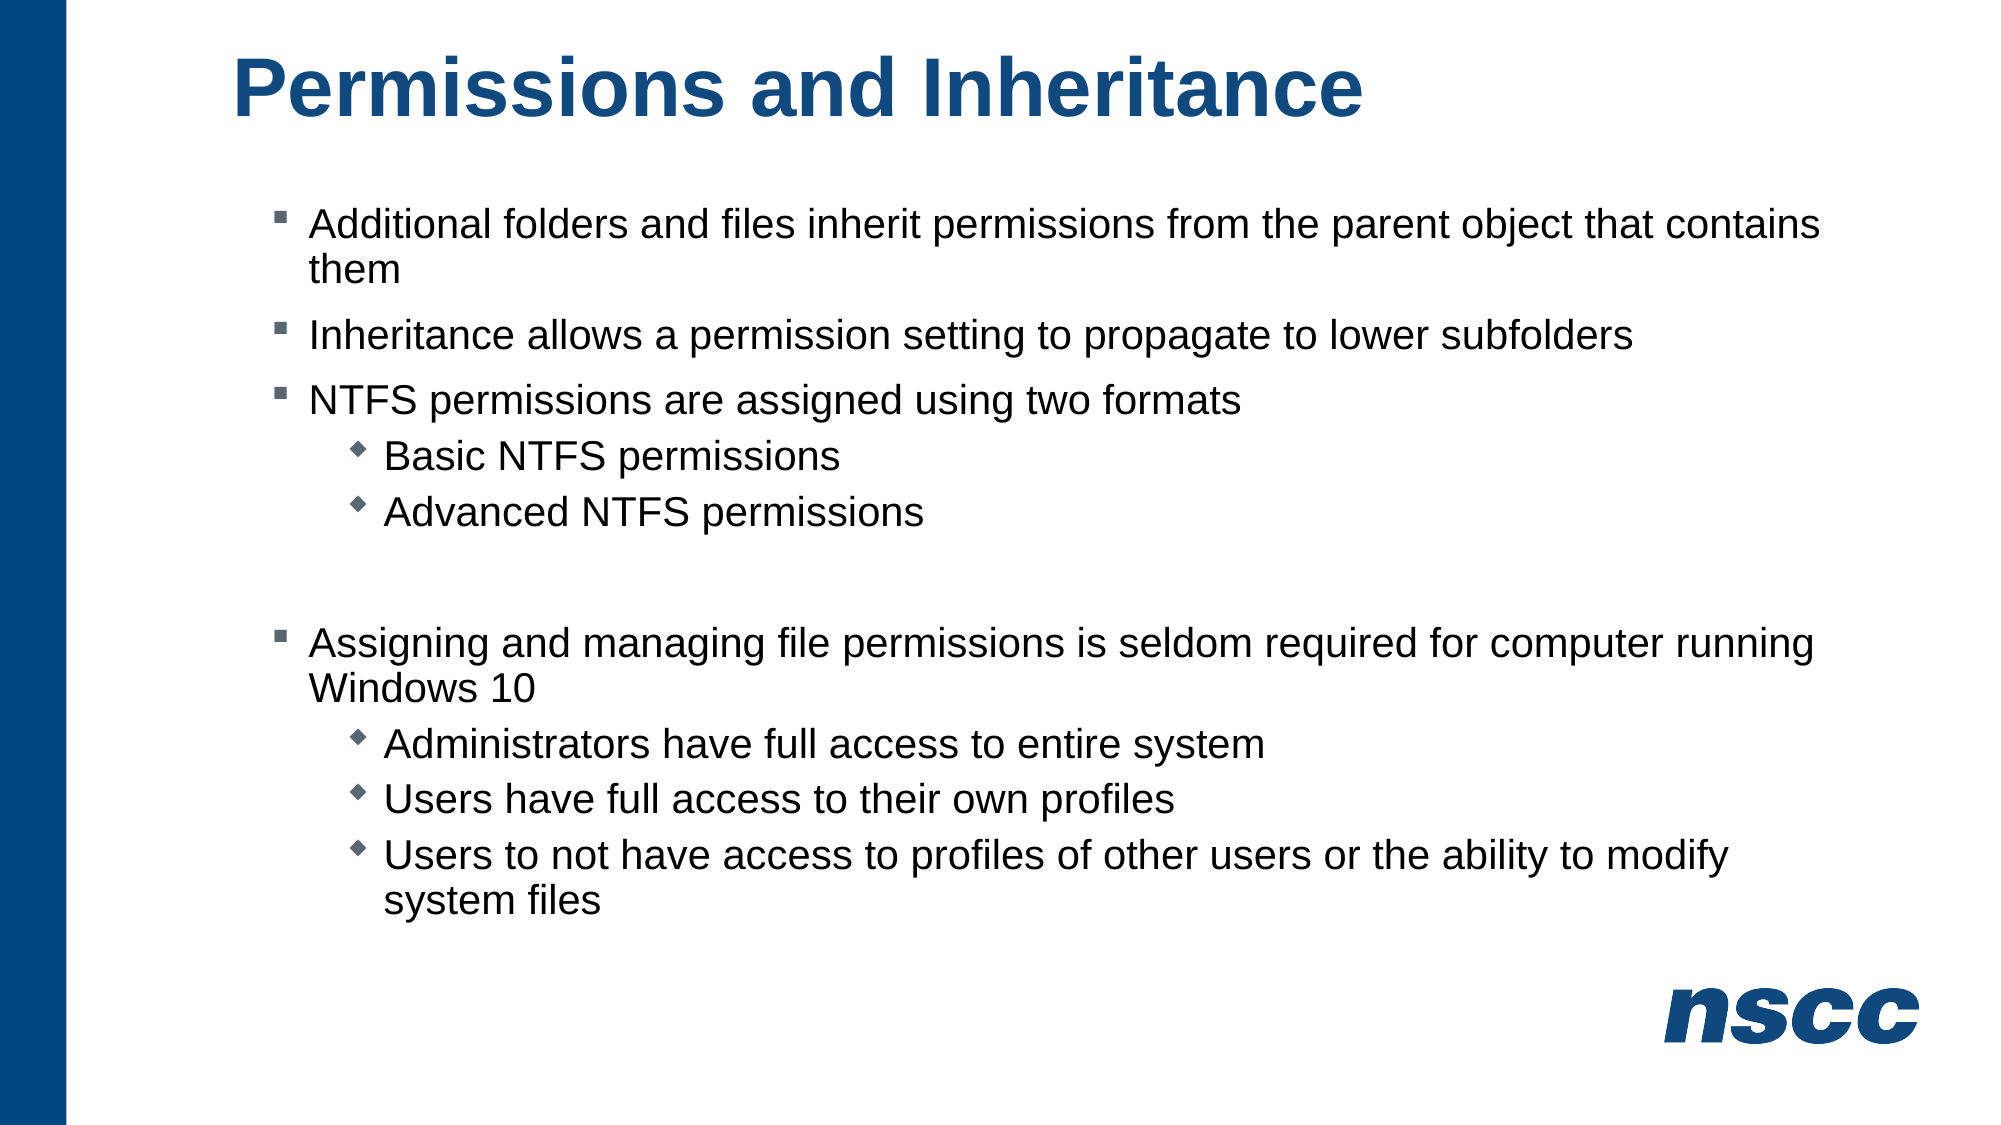

# Permissions and Inheritance
Additional folders and files inherit permissions from the parent object that contains them
Inheritance allows a permission setting to propagate to lower subfolders
NTFS permissions are assigned using two formats
Basic NTFS permissions
Advanced NTFS permissions

Assigning and managing file permissions is seldom required for computer running Windows 10
Administrators have full access to entire system
Users have full access to their own profiles
Users to not have access to profiles of other users or the ability to modify system files